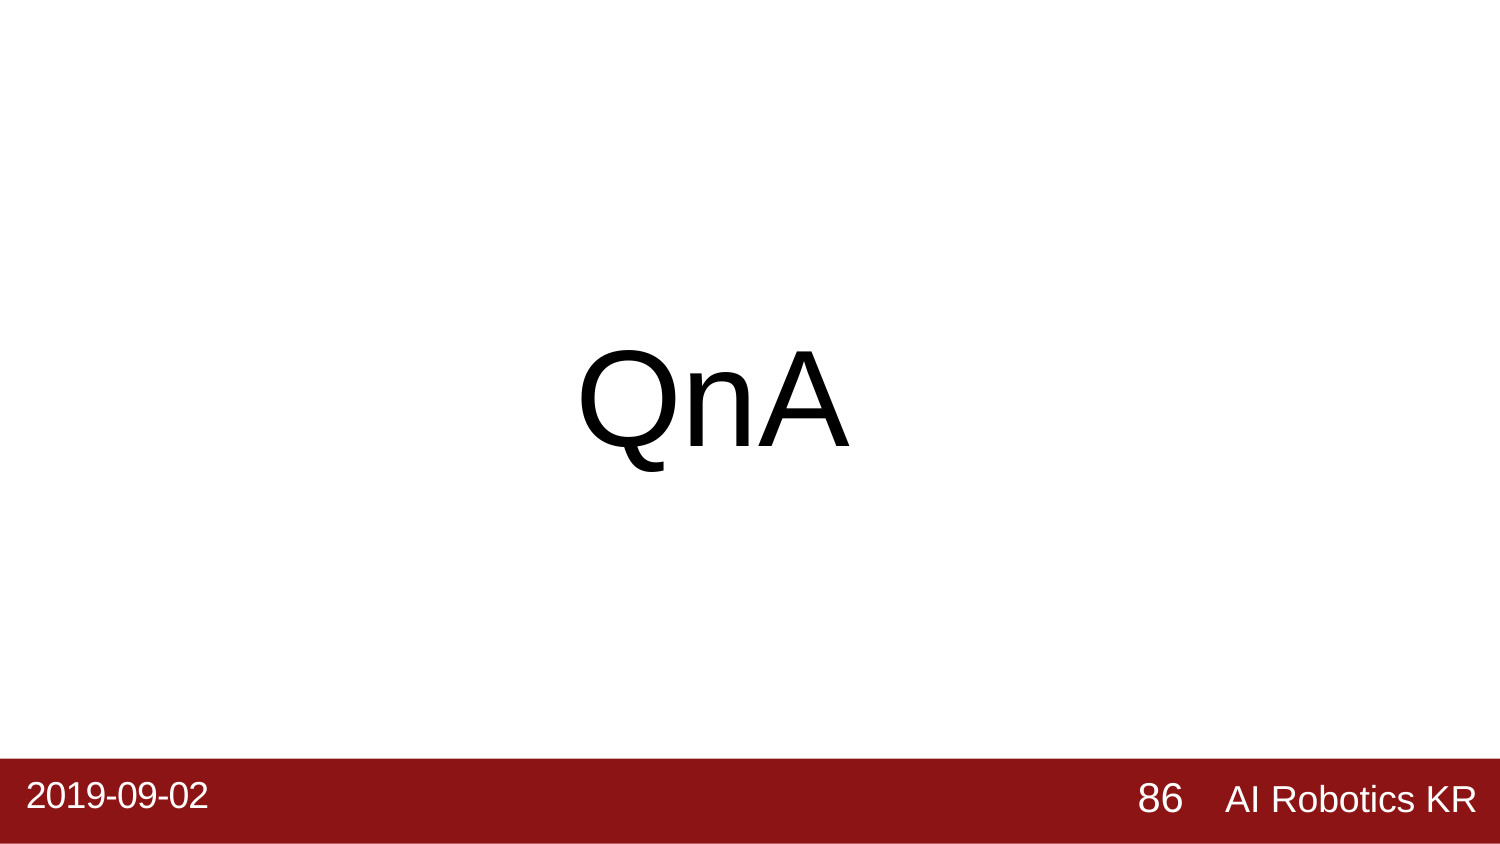

# QnA
AI Robotics KR
2019-09-02
86